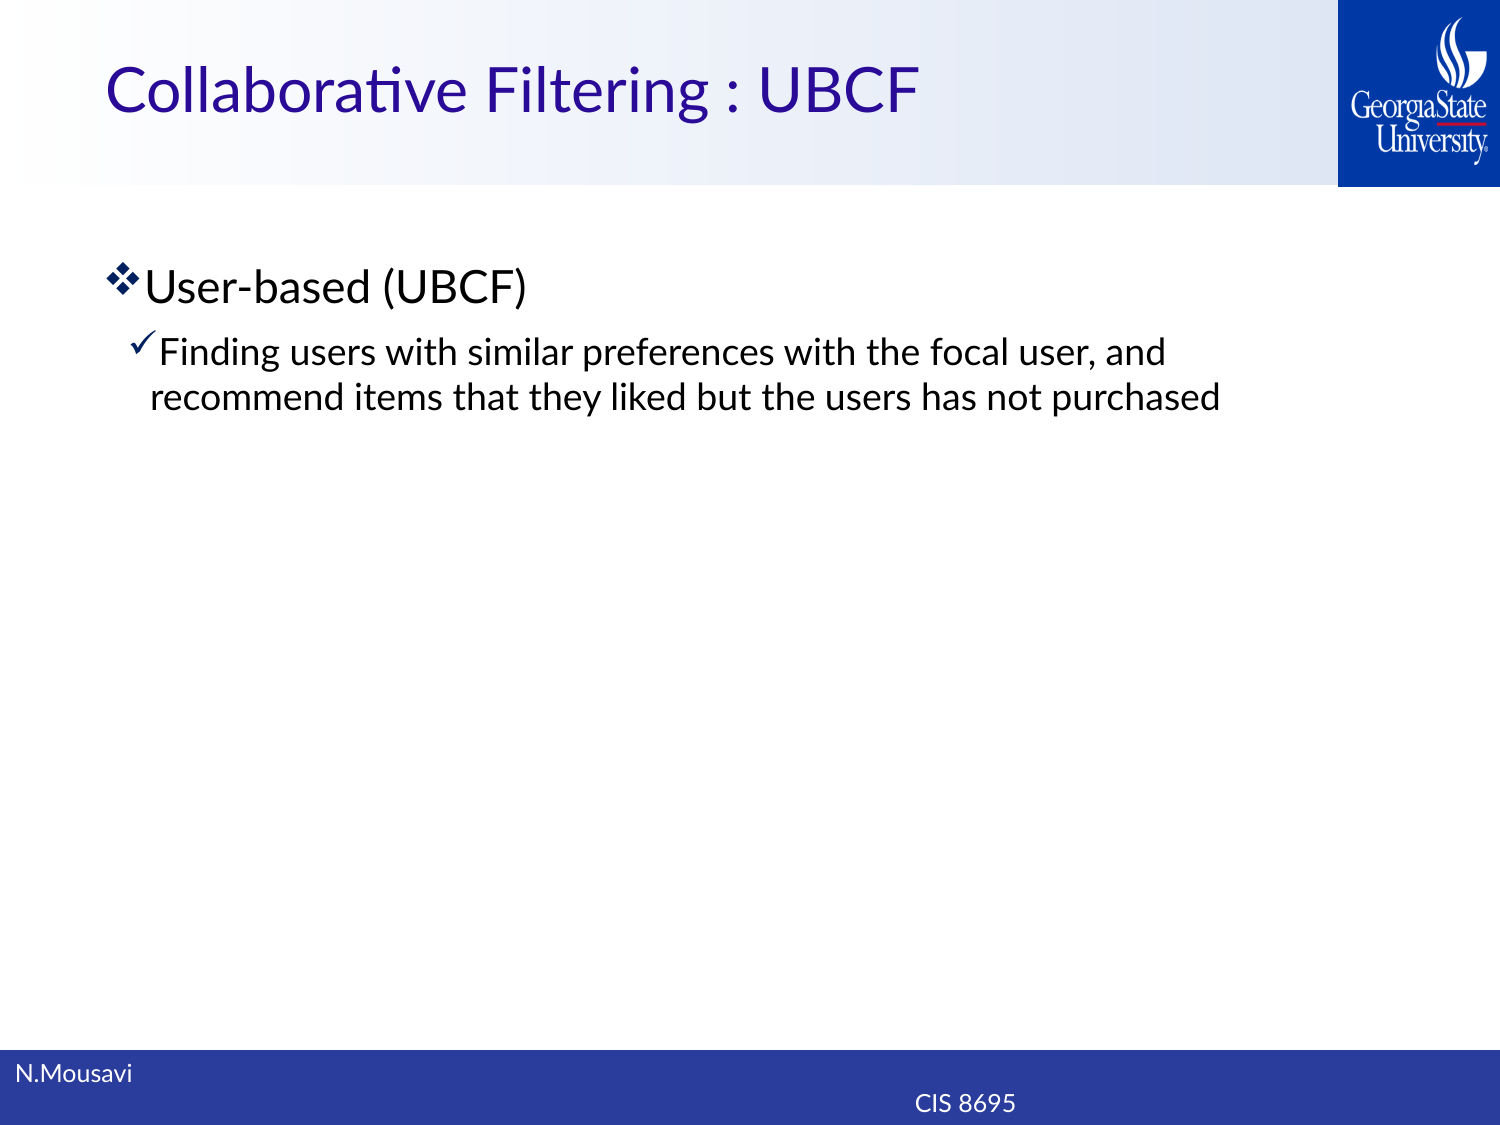

# Collaborative Filtering : UBCF
User-based (UBCF)
Finding users with similar preferences with the focal user, and recommend items that they liked but the users has not purchased